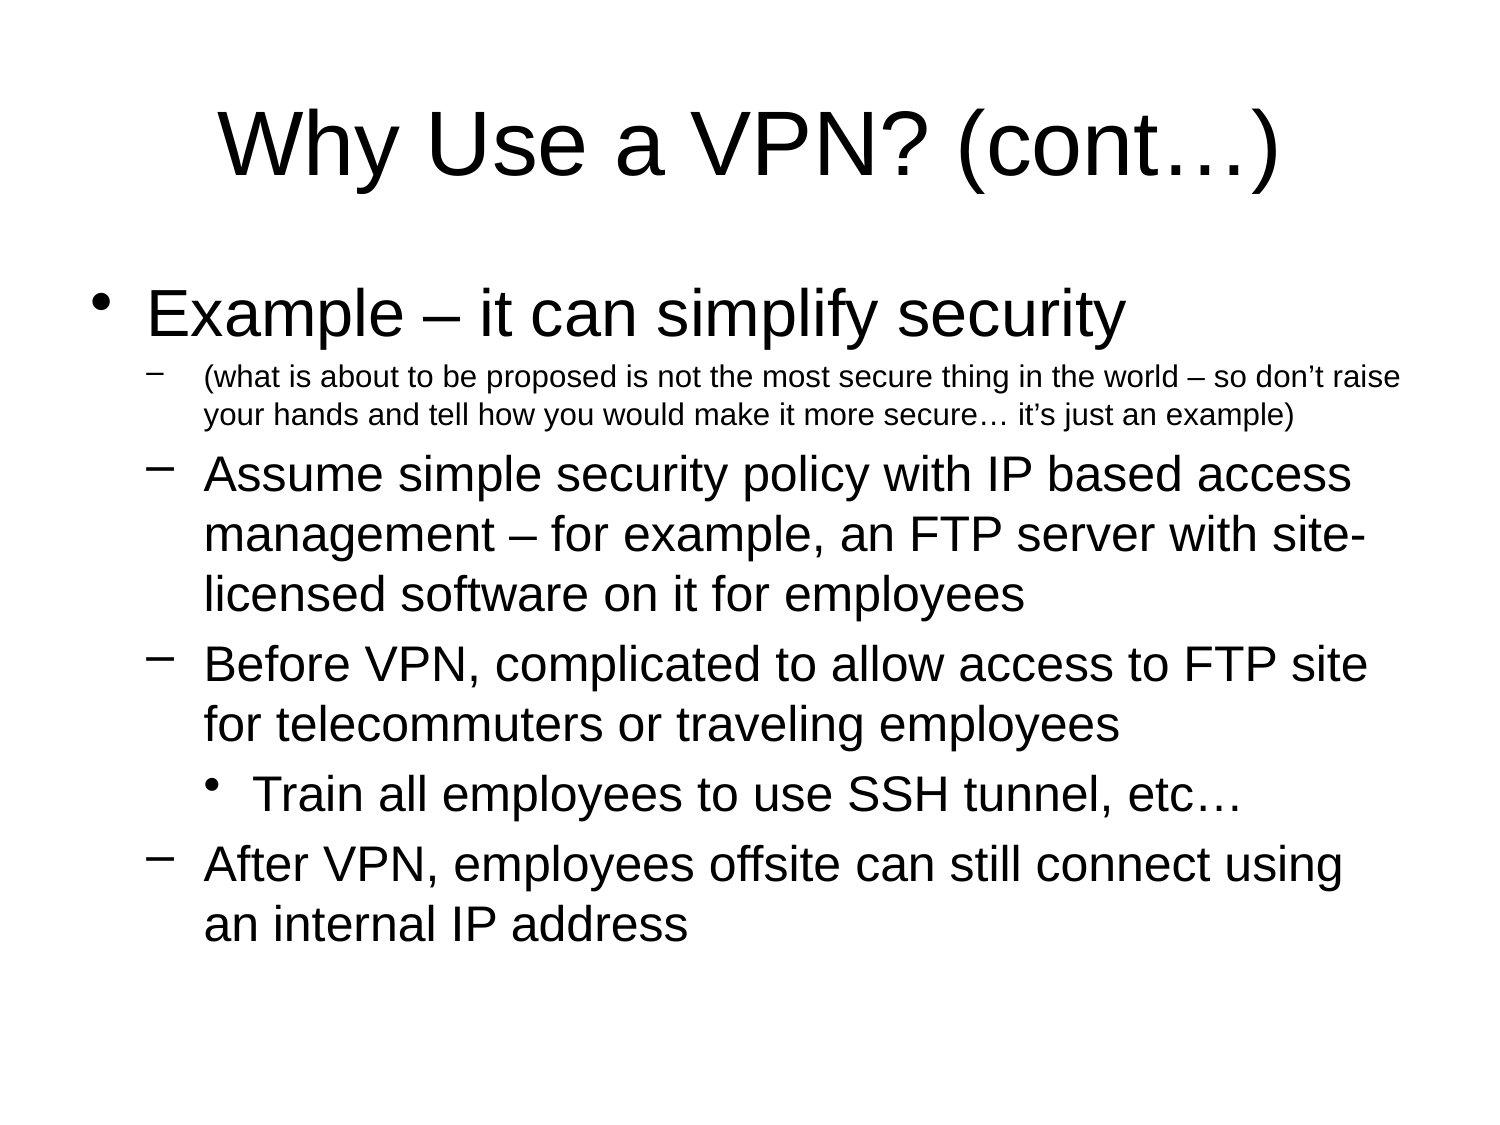

# Why Use a VPN? (cont…)
Example – it can simplify security
(what is about to be proposed is not the most secure thing in the world – so don’t raise your hands and tell how you would make it more secure… it’s just an example)
Assume simple security policy with IP based access management – for example, an FTP server with site-licensed software on it for employees
Before VPN, complicated to allow access to FTP site for telecommuters or traveling employees
Train all employees to use SSH tunnel, etc…
After VPN, employees offsite can still connect using an internal IP address